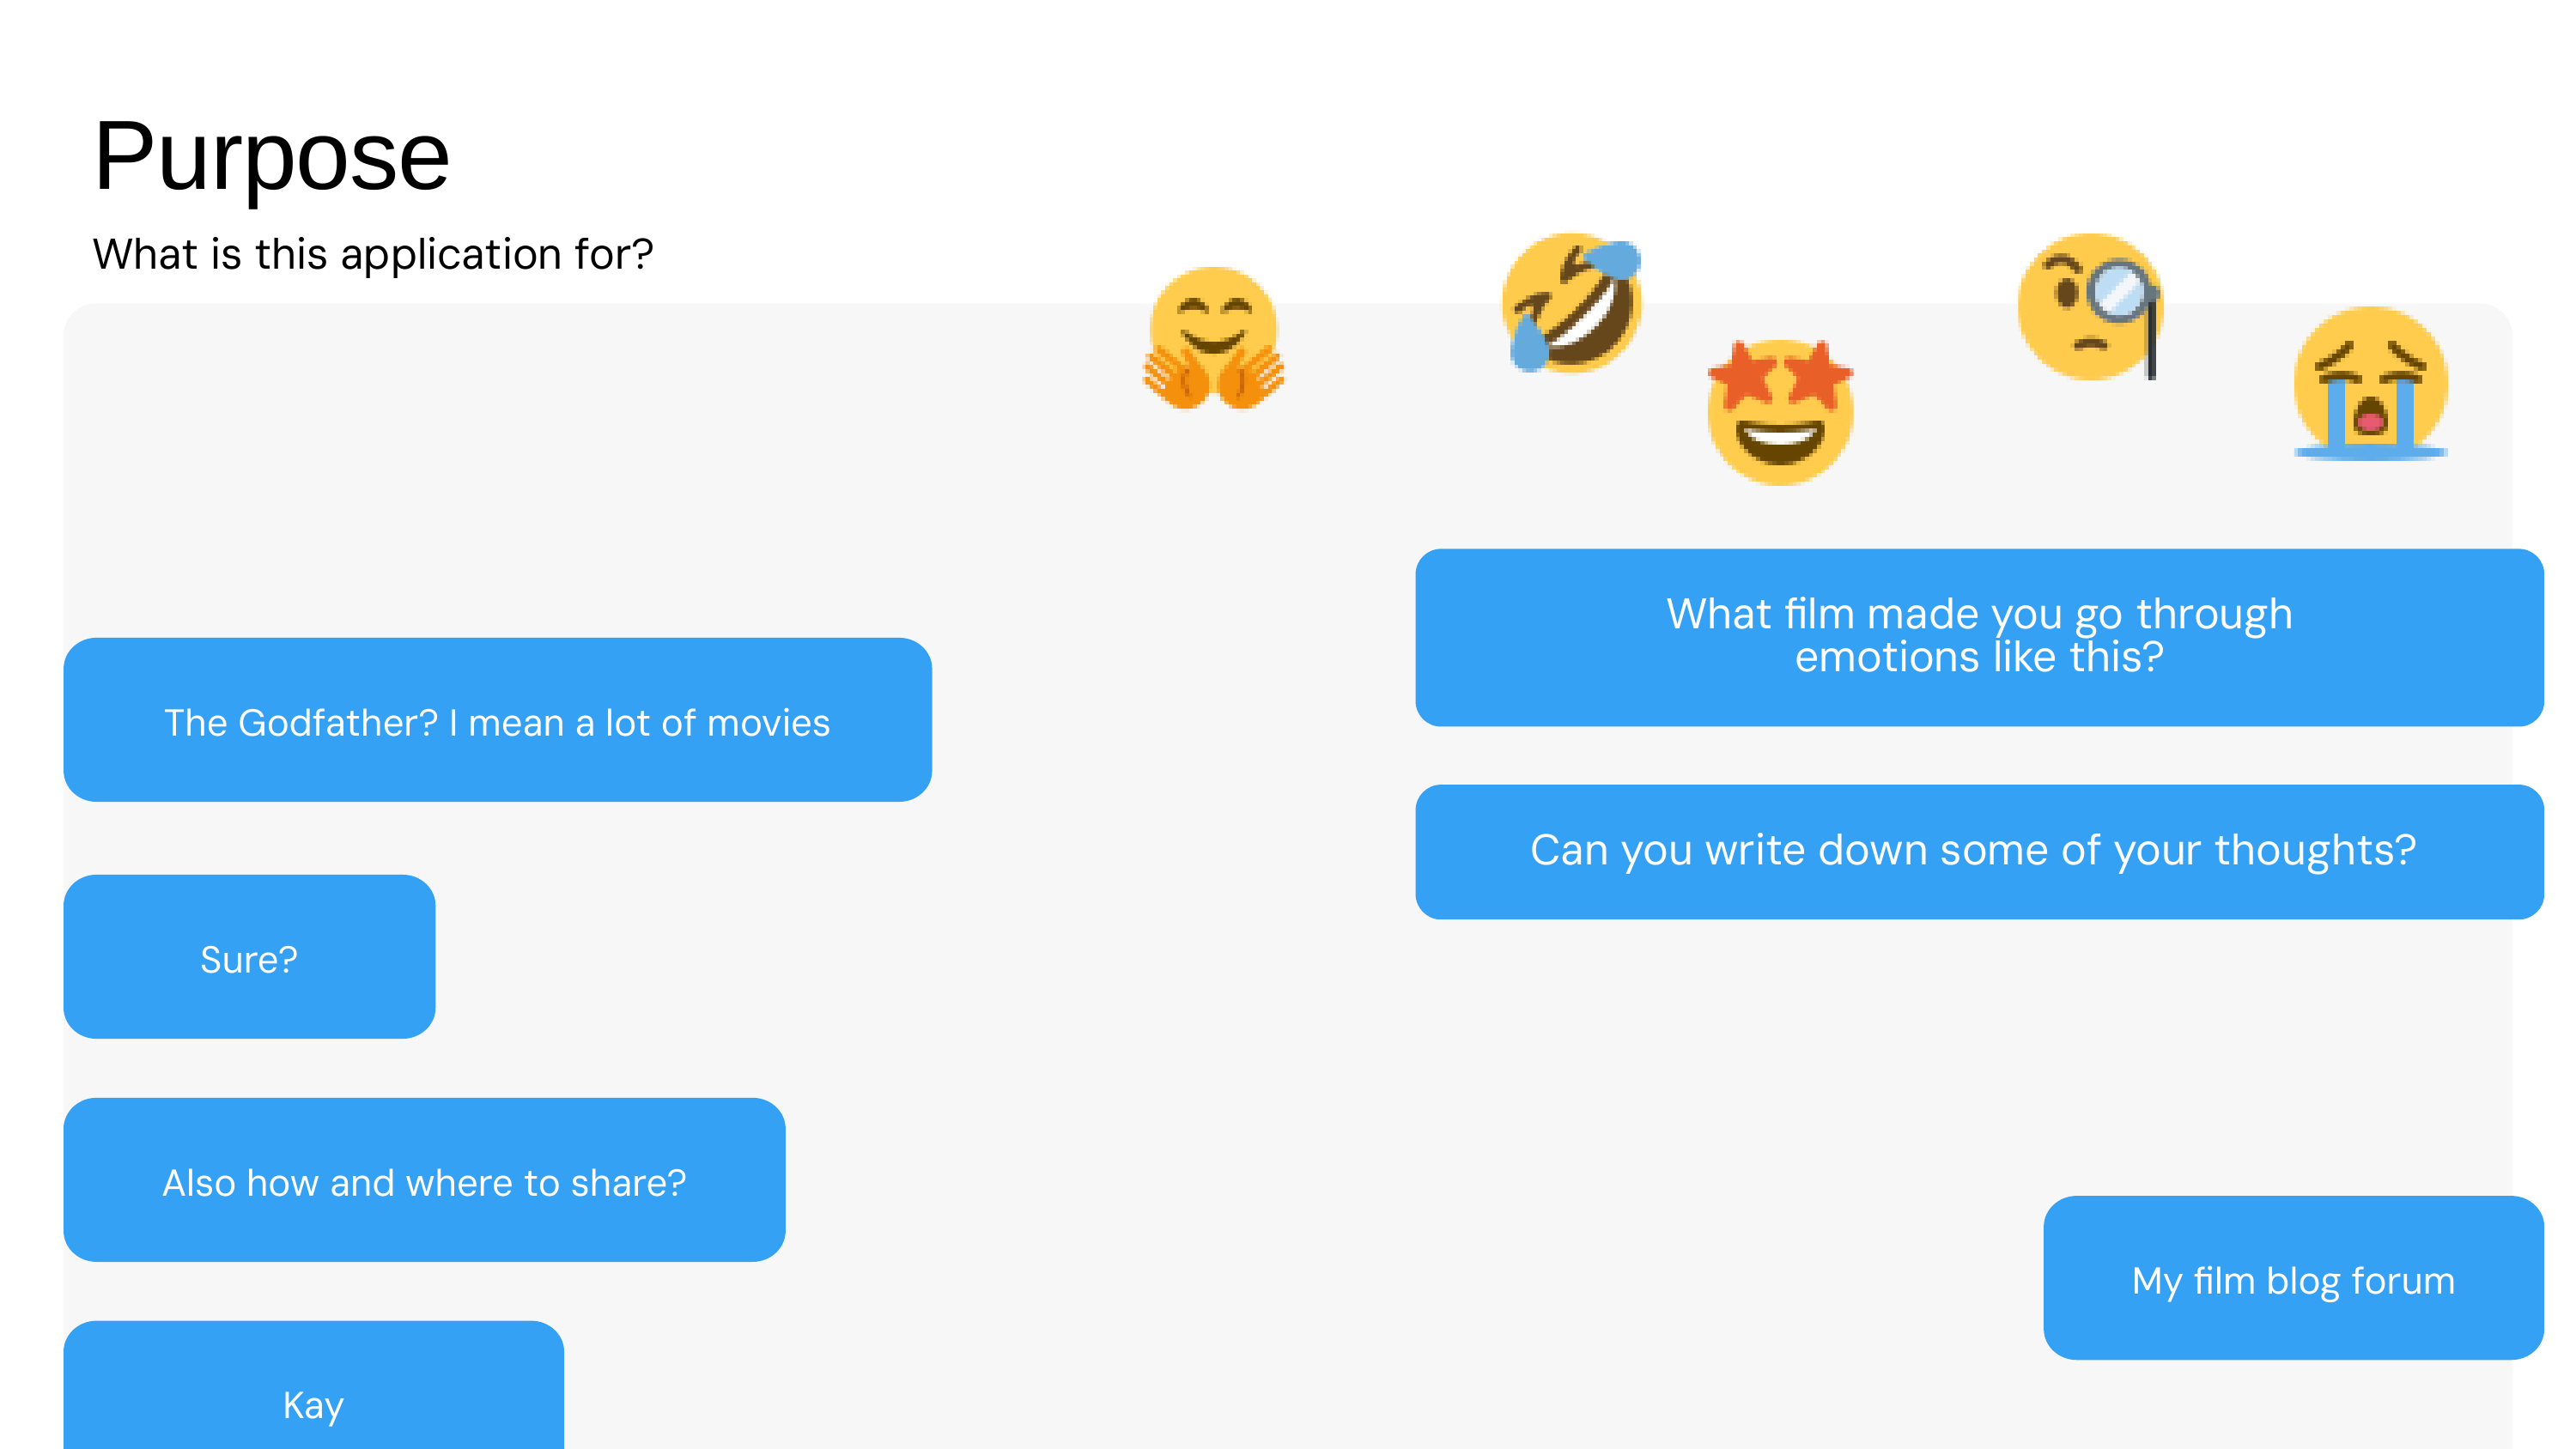

Purpose
What is this application for?
1

What film made you go through
emotions like this?

The Godfather? I mean a lot of movies

Can you write down some of your thoughts?

Sure?

Also how and where to share?

My film blog forum

Kay